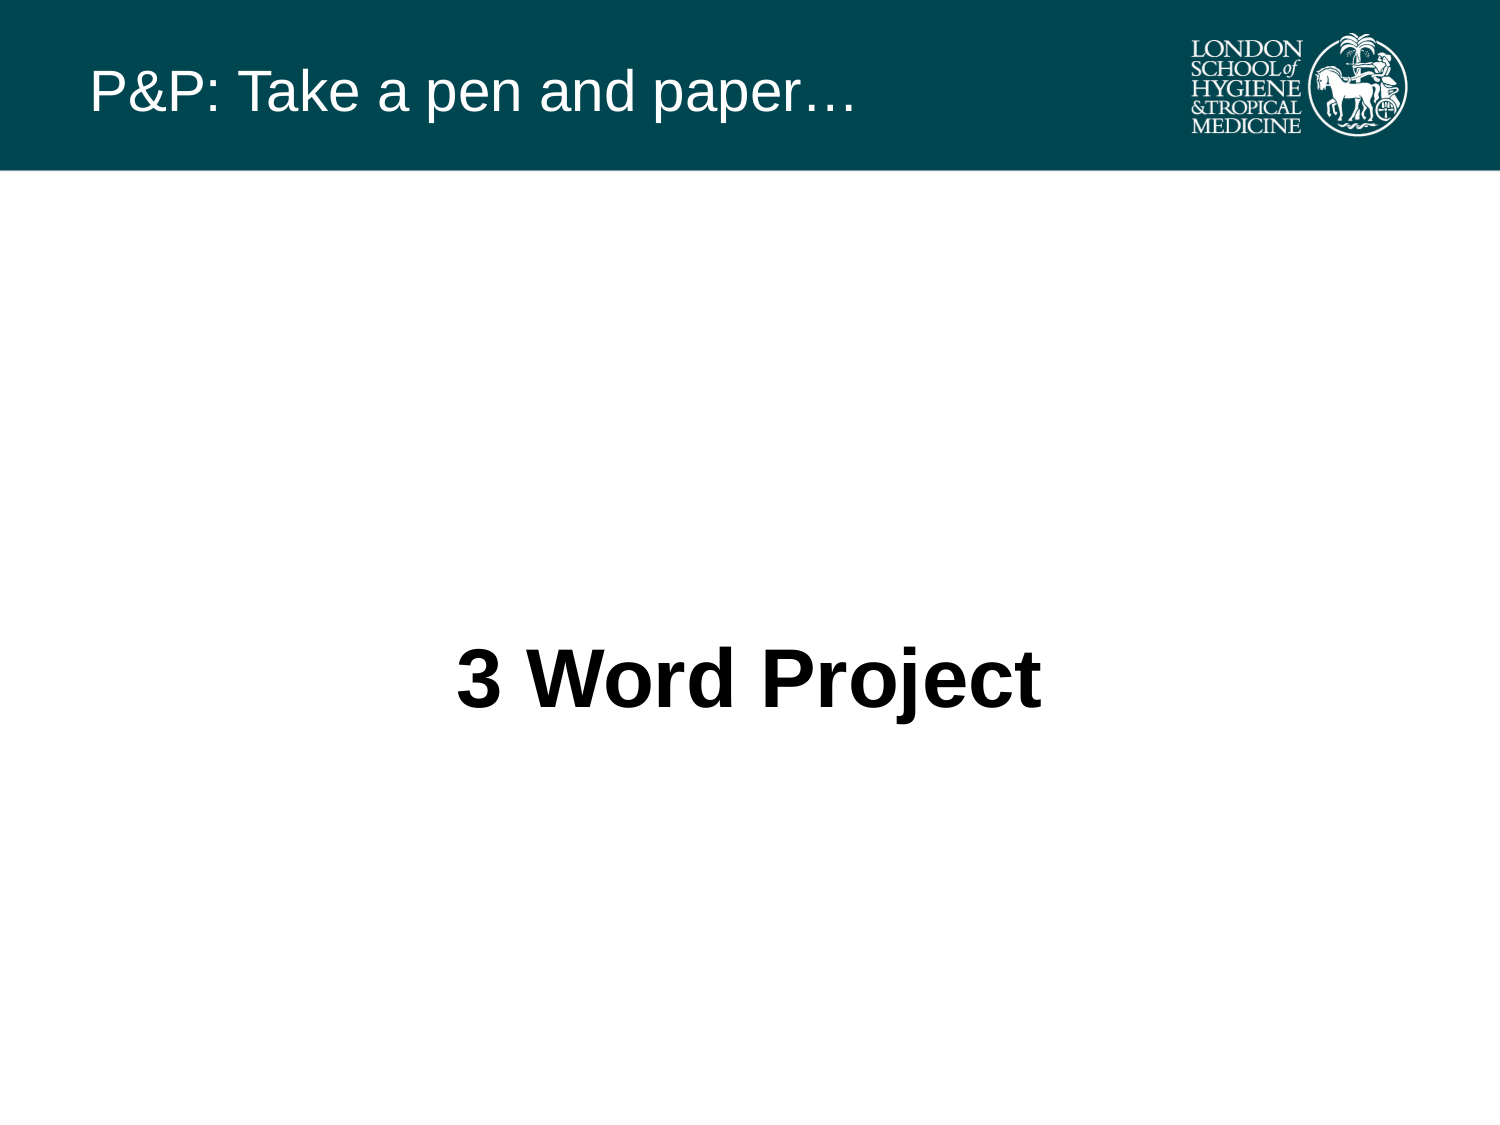

# P&P: Take a pen and paper…
Once you’ve done a little brain-storming please place here…
3 Word Project